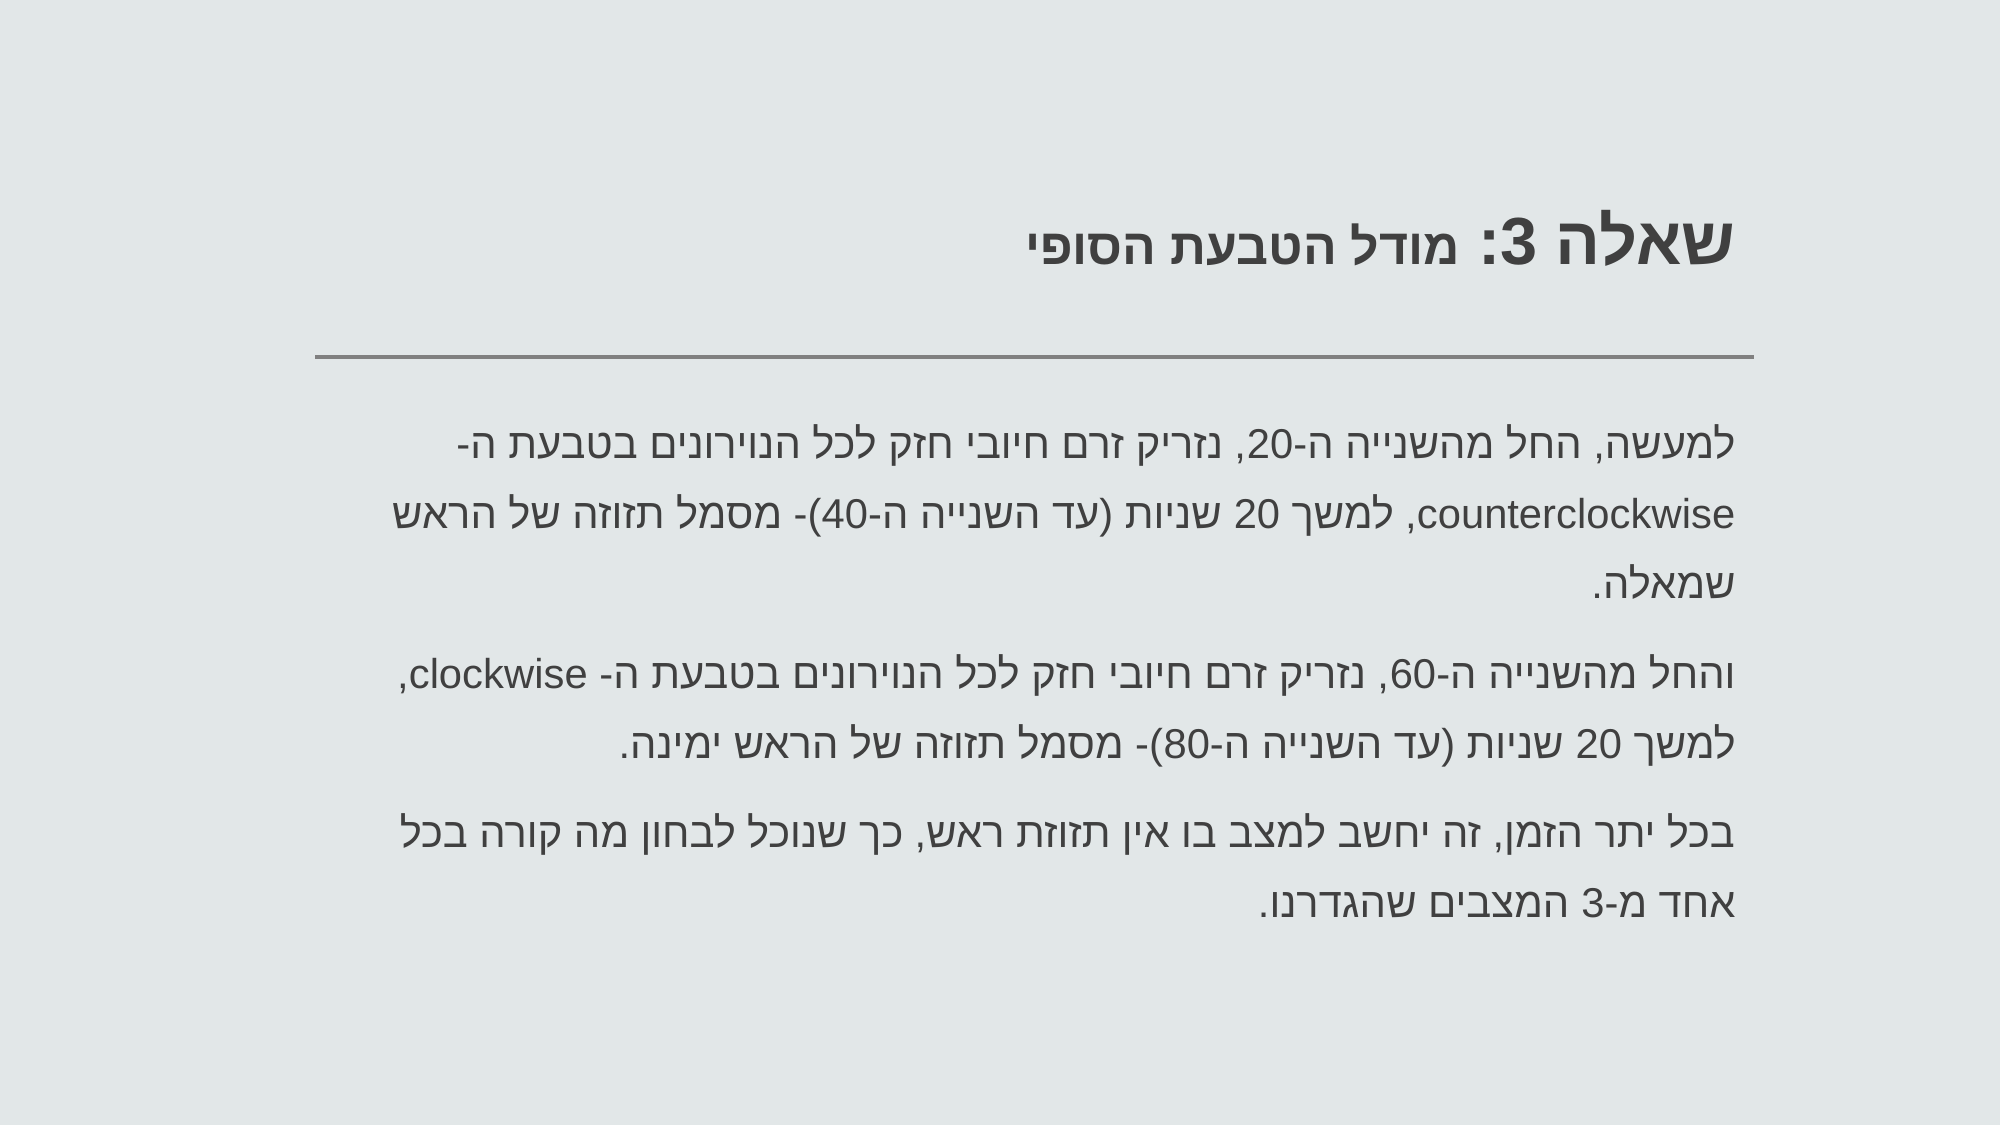

# שאלה 3: מודל הטבעת הסופי
למעשה, החל מהשנייה ה-20, נזריק זרם חיובי חזק לכל הנוירונים בטבעת ה- counterclockwise, למשך 20 שניות (עד השנייה ה-40)- מסמל תזוזה של הראש שמאלה.
והחל מהשנייה ה-60, נזריק זרם חיובי חזק לכל הנוירונים בטבעת ה- clockwise, למשך 20 שניות (עד השנייה ה-80)- מסמל תזוזה של הראש ימינה.
בכל יתר הזמן, זה יחשב למצב בו אין תזוזת ראש, כך שנוכל לבחון מה קורה בכל אחד מ-3 המצבים שהגדרנו.